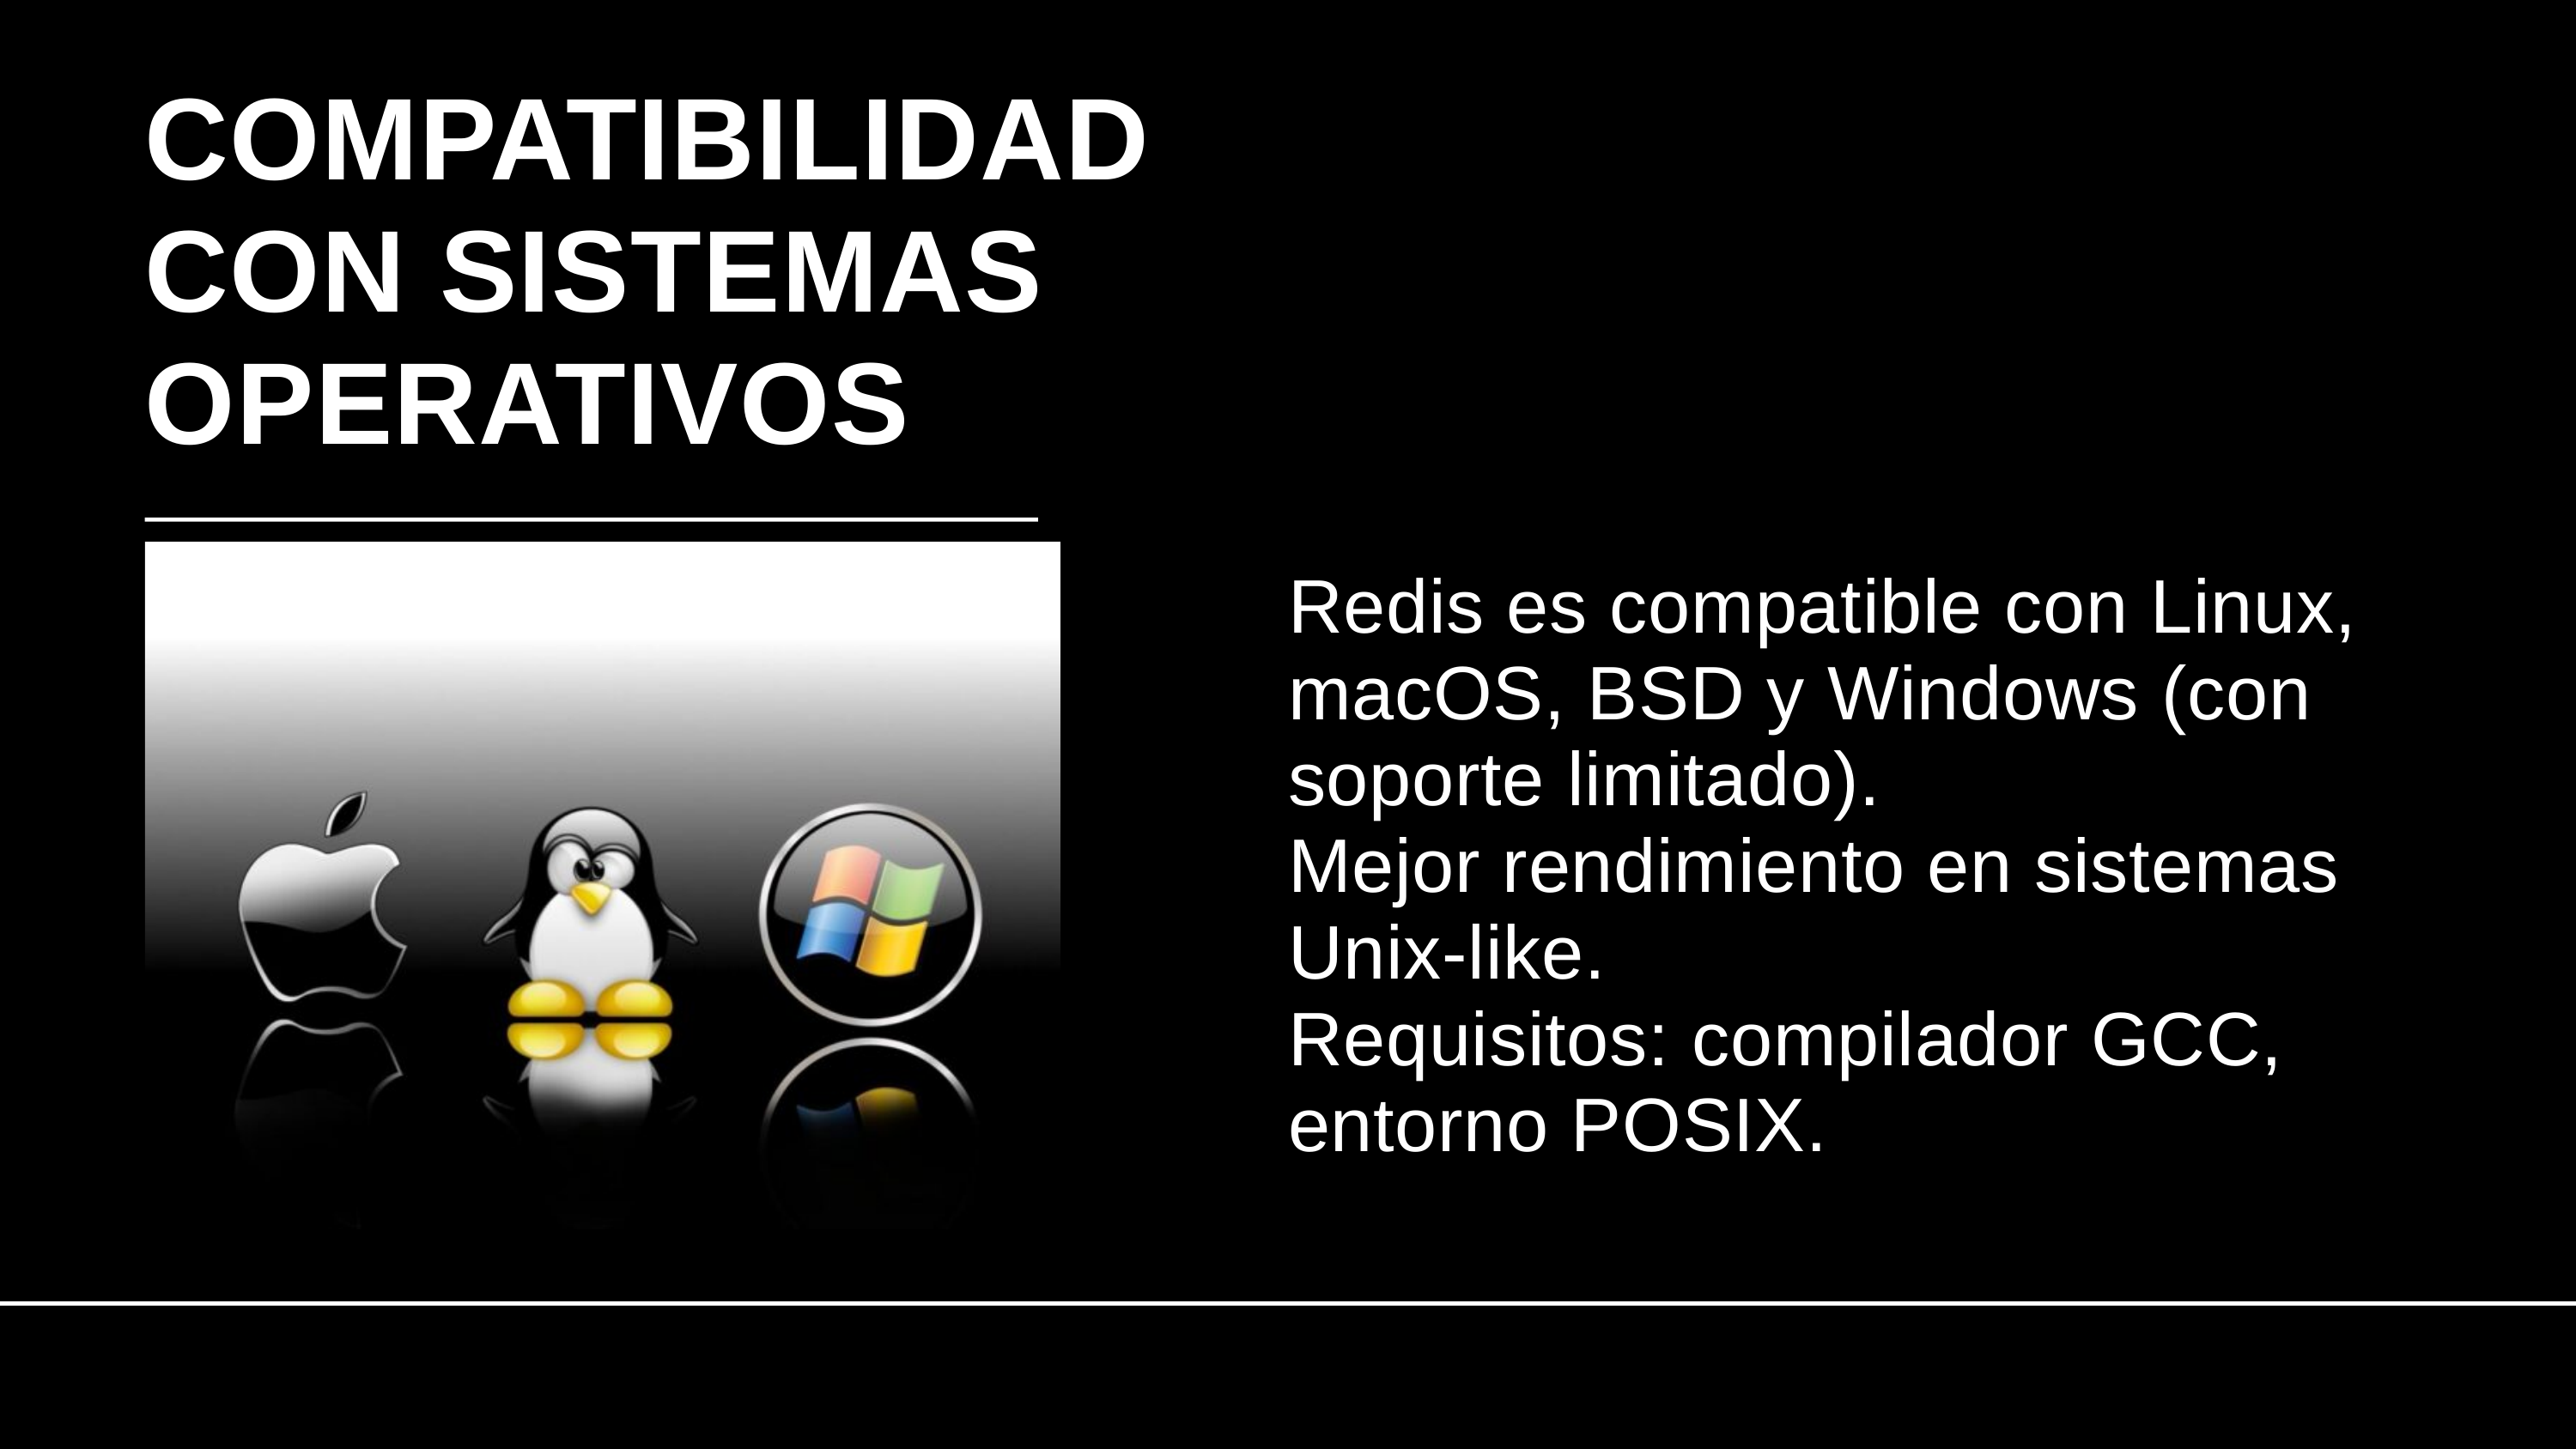

COMPATIBILIDAD CON SISTEMAS OPERATIVOS

Redis es compatible con Linux, macOS, BSD y Windows (con soporte limitado).
Mejor rendimiento en sistemas Unix-like.
Requisitos: compilador GCC, entorno POSIX.